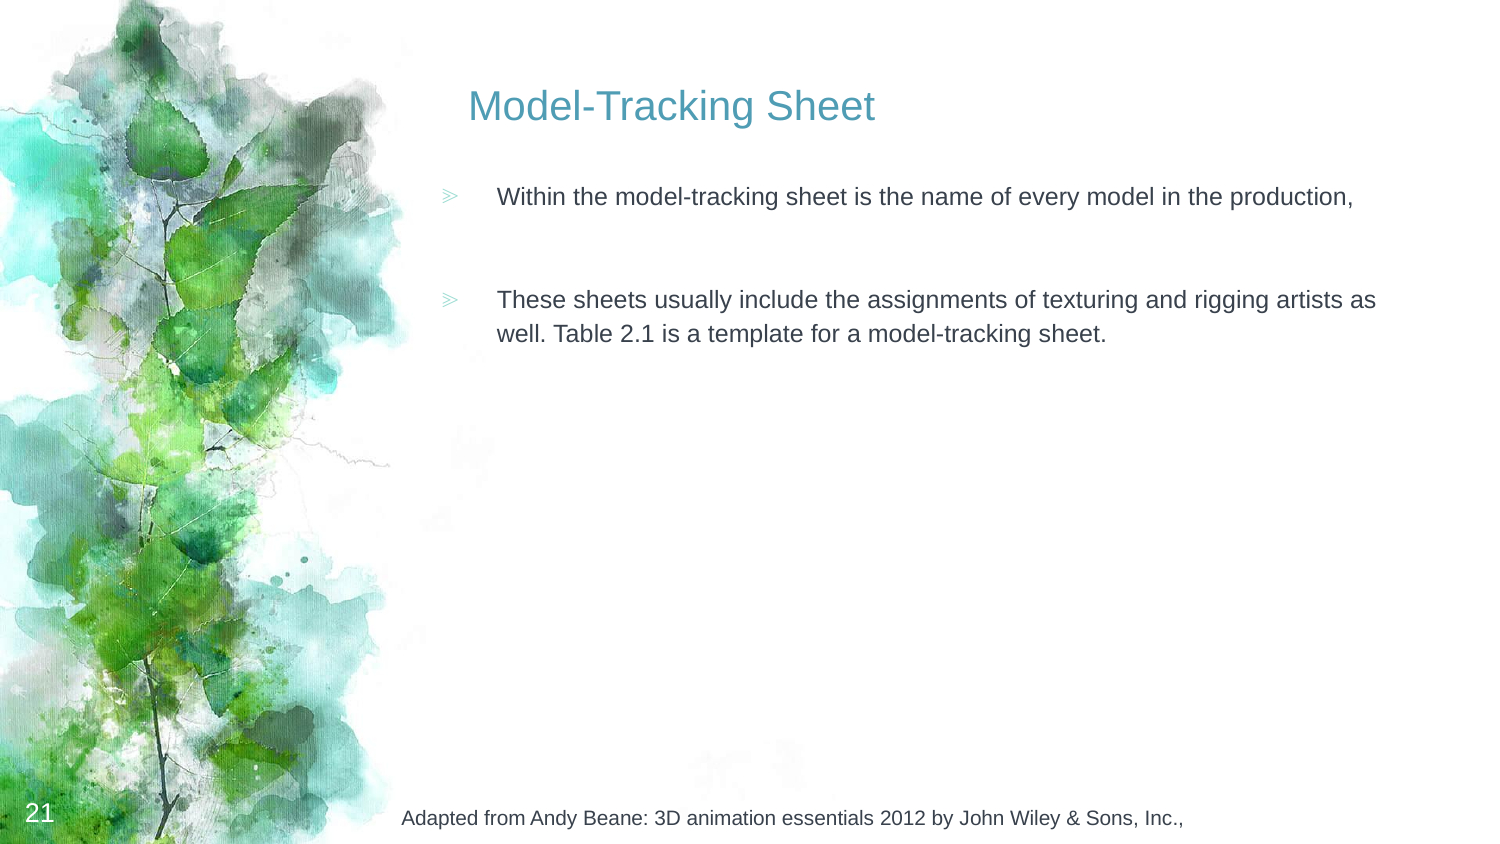

# Model-Tracking Sheet
Within the model-tracking sheet is the name of every model in the production,

These sheets usually include the assignments of texturing and rigging artists as well. Table 2.1 is a template for a model-tracking sheet.
21
Adapted from Andy Beane: 3D animation essentials 2012 by John Wiley & Sons, Inc.,